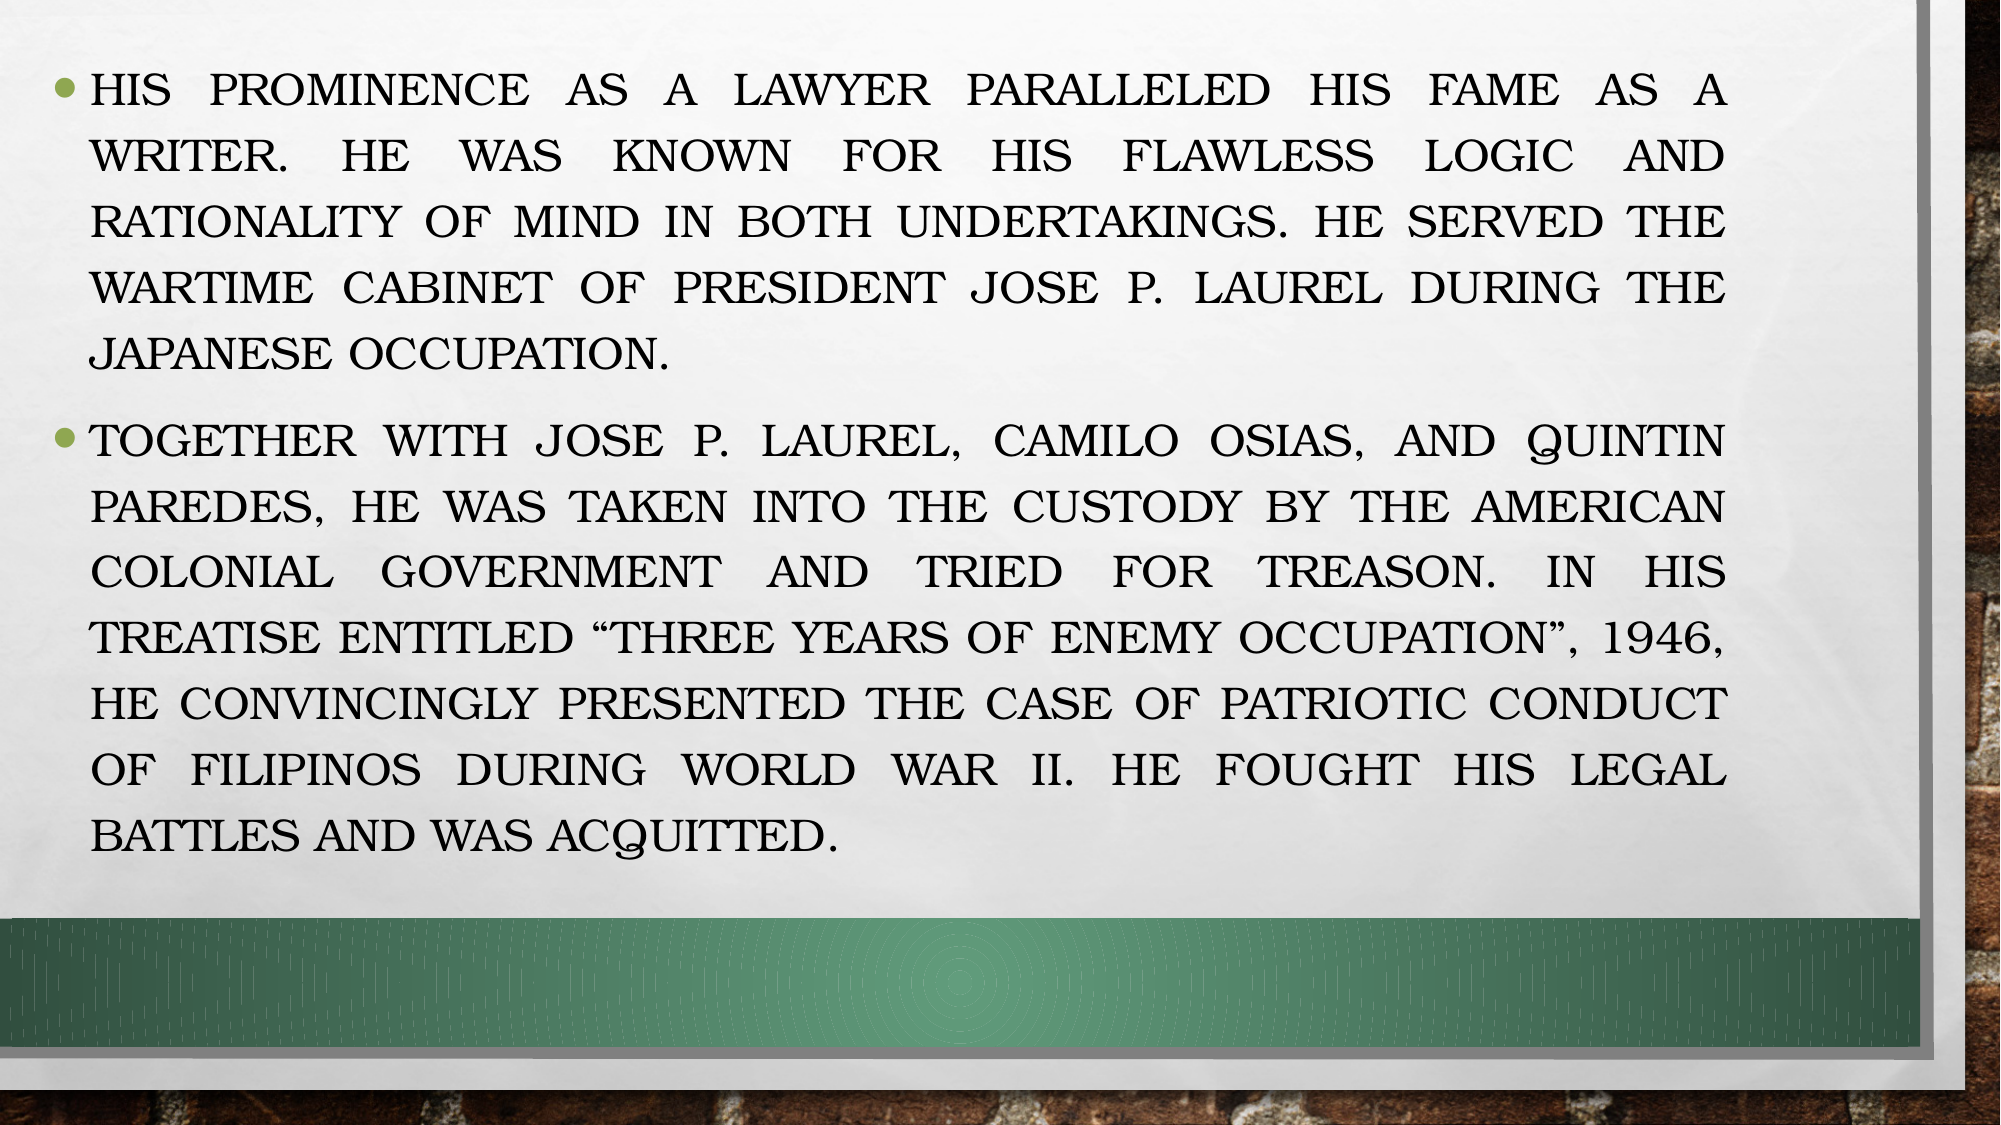

His prominence as a lawyer paralleled his fame as a writer. He was known for his flawless logic and rationality of mind in both undertakings. He served the wartime cabinet of President Jose P. Laurel during the Japanese occupation.
Together with Jose P. Laurel, Camilo Osias, and Quintin Paredes, he was taken into the custody by the American colonial government and tried for treason. In his treatise entitled “Three Years of Enemy Occupation”, 1946, he convincingly presented the case of patriotic conduct of Filipinos during World War II. He fought his legal battles and was acquitted.